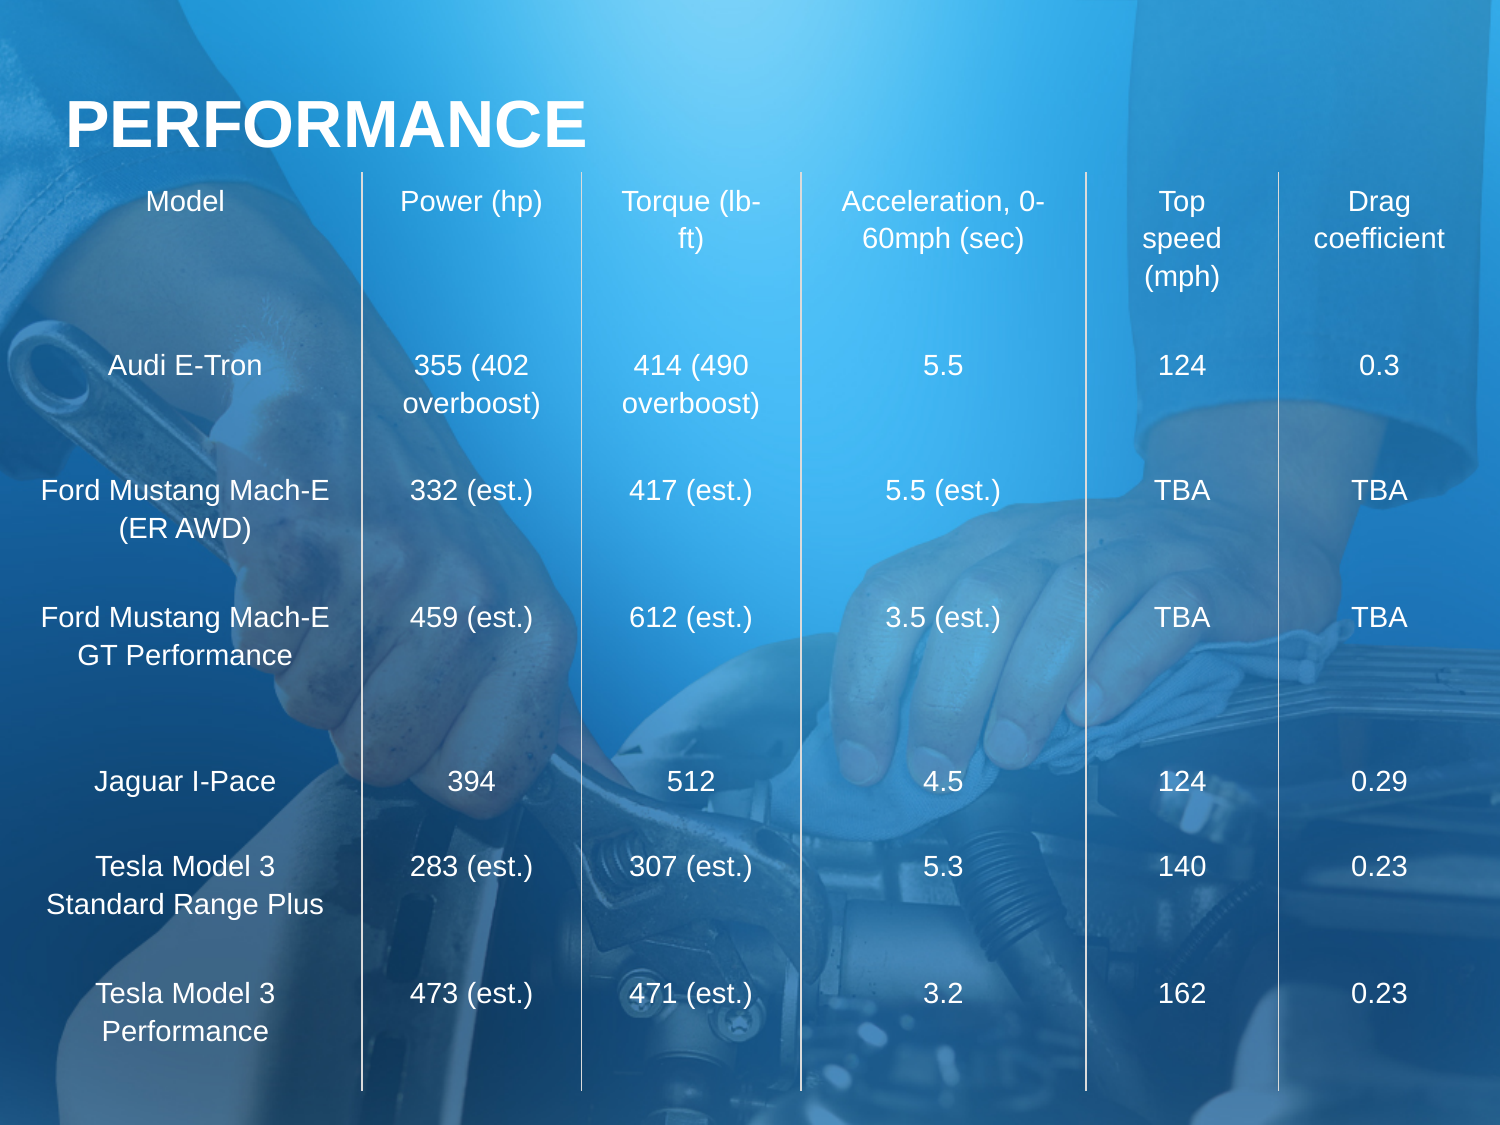

#
PERFORMANCE

| Model | Power (hp) | Torque (lb-ft) | Acceleration, 0-60mph (sec) | Top speed (mph) | Drag coefficient |
| --- | --- | --- | --- | --- | --- |
| Audi E-Tron | 355 (402 overboost) | 414 (490 overboost) | 5.5 | 124 | 0.3 |
| Ford Mustang Mach-E (ER AWD) | 332 (est.) | 417 (est.) | 5.5 (est.) | TBA | TBA |
| Ford Mustang Mach-E GT Performance | 459 (est.) | 612 (est.) | 3.5 (est.) | TBA | TBA |
| Jaguar I-Pace | 394 | 512 | 4.5 | 124 | 0.29 |
| Tesla Model 3 Standard Range Plus | 283 (est.) | 307 (est.) | 5.3 | 140 | 0.23 |
| Tesla Model 3 Performance | 473 (est.) | 471 (est.) | 3.2 | 162 | 0.23 |